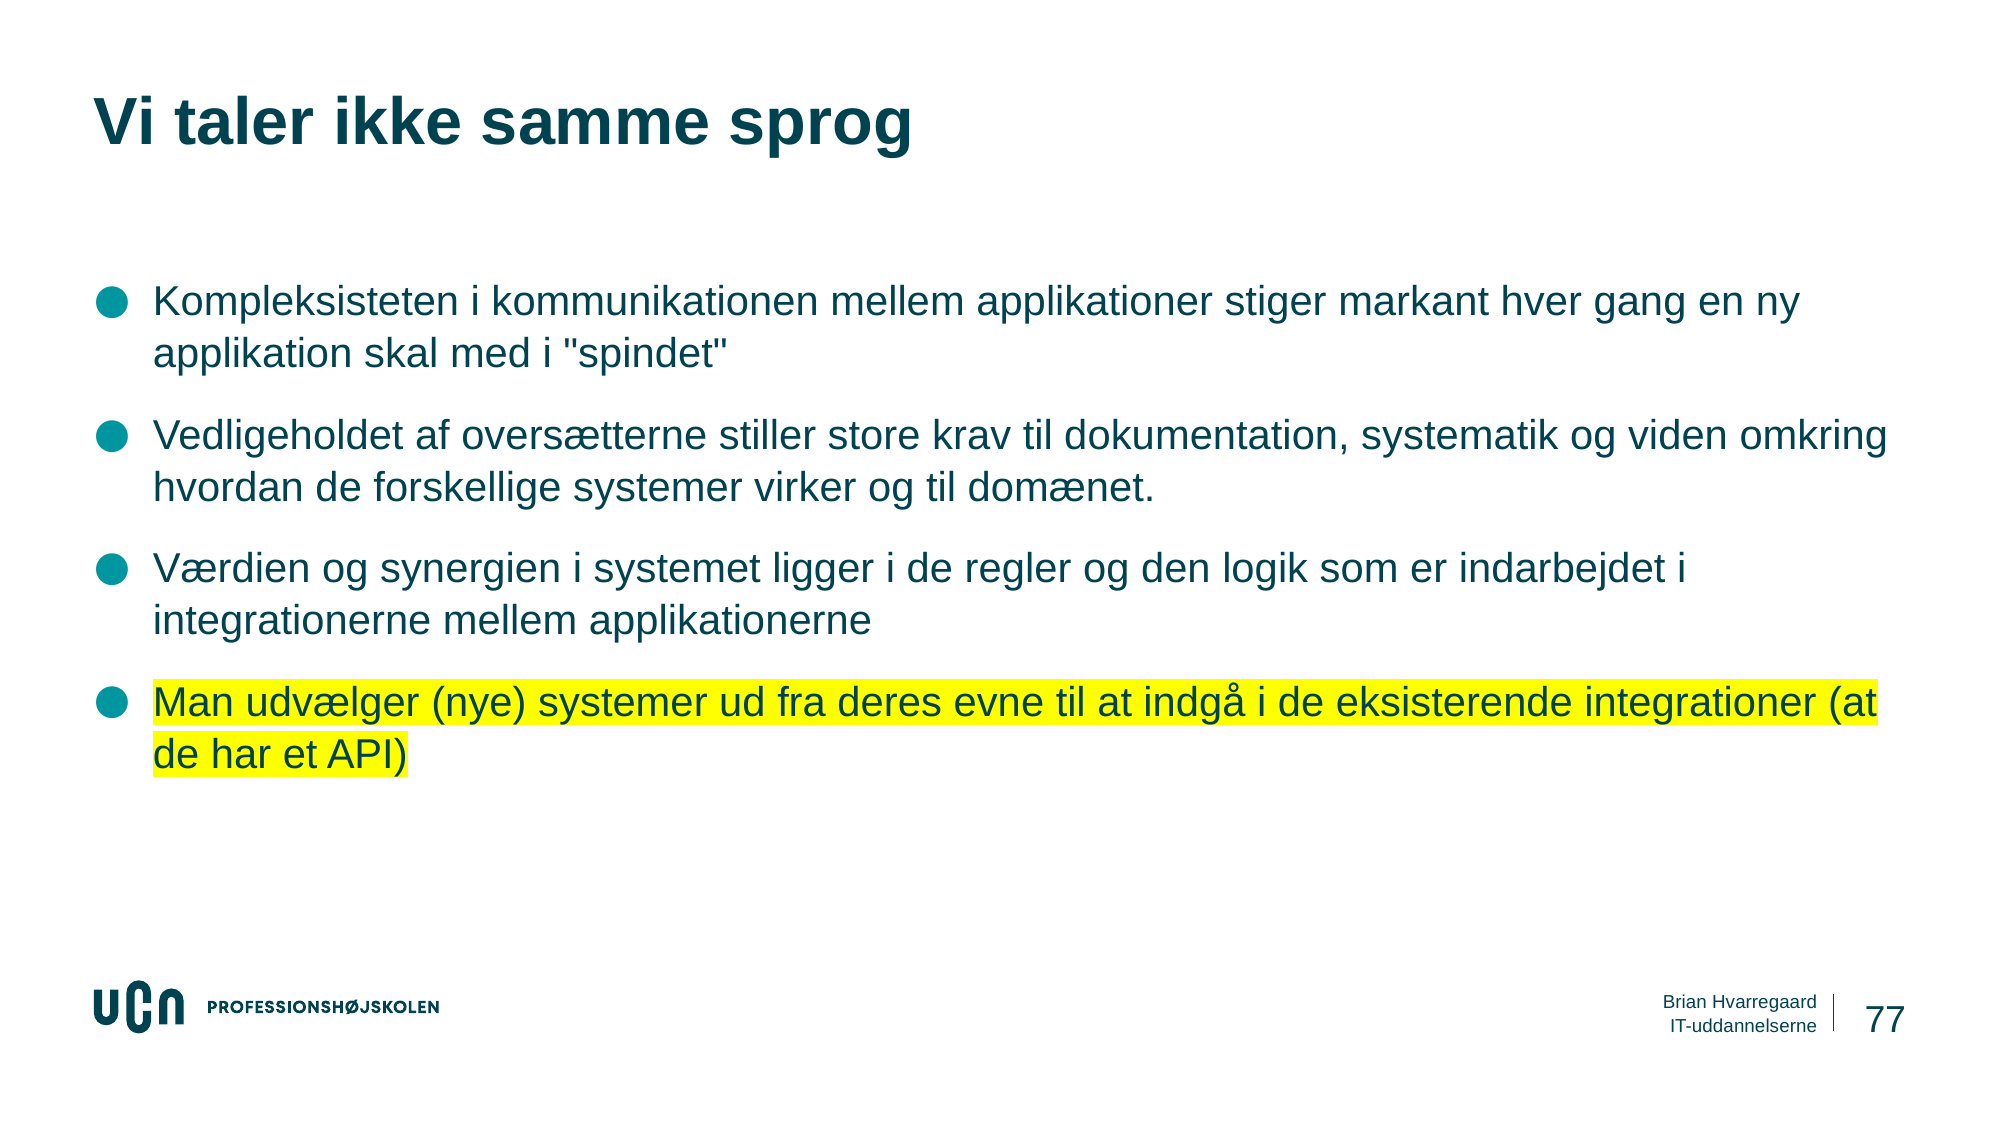

# Vi taler ikke samme sprog
Kompleksisteten i kommunikationen mellem applikationer stiger markant hver gang en ny applikation skal med i "spindet"
Vedligeholdet af oversætterne stiller store krav til dokumentation, systematik og viden omkring hvordan de forskellige systemer virker og til domænet.
Værdien og synergien i systemet ligger i de regler og den logik som er indarbejdet i integrationerne mellem applikationerne
Man udvælger (nye) systemer ud fra deres evne til at indgå i de eksisterende integrationer (at de har et API)
77